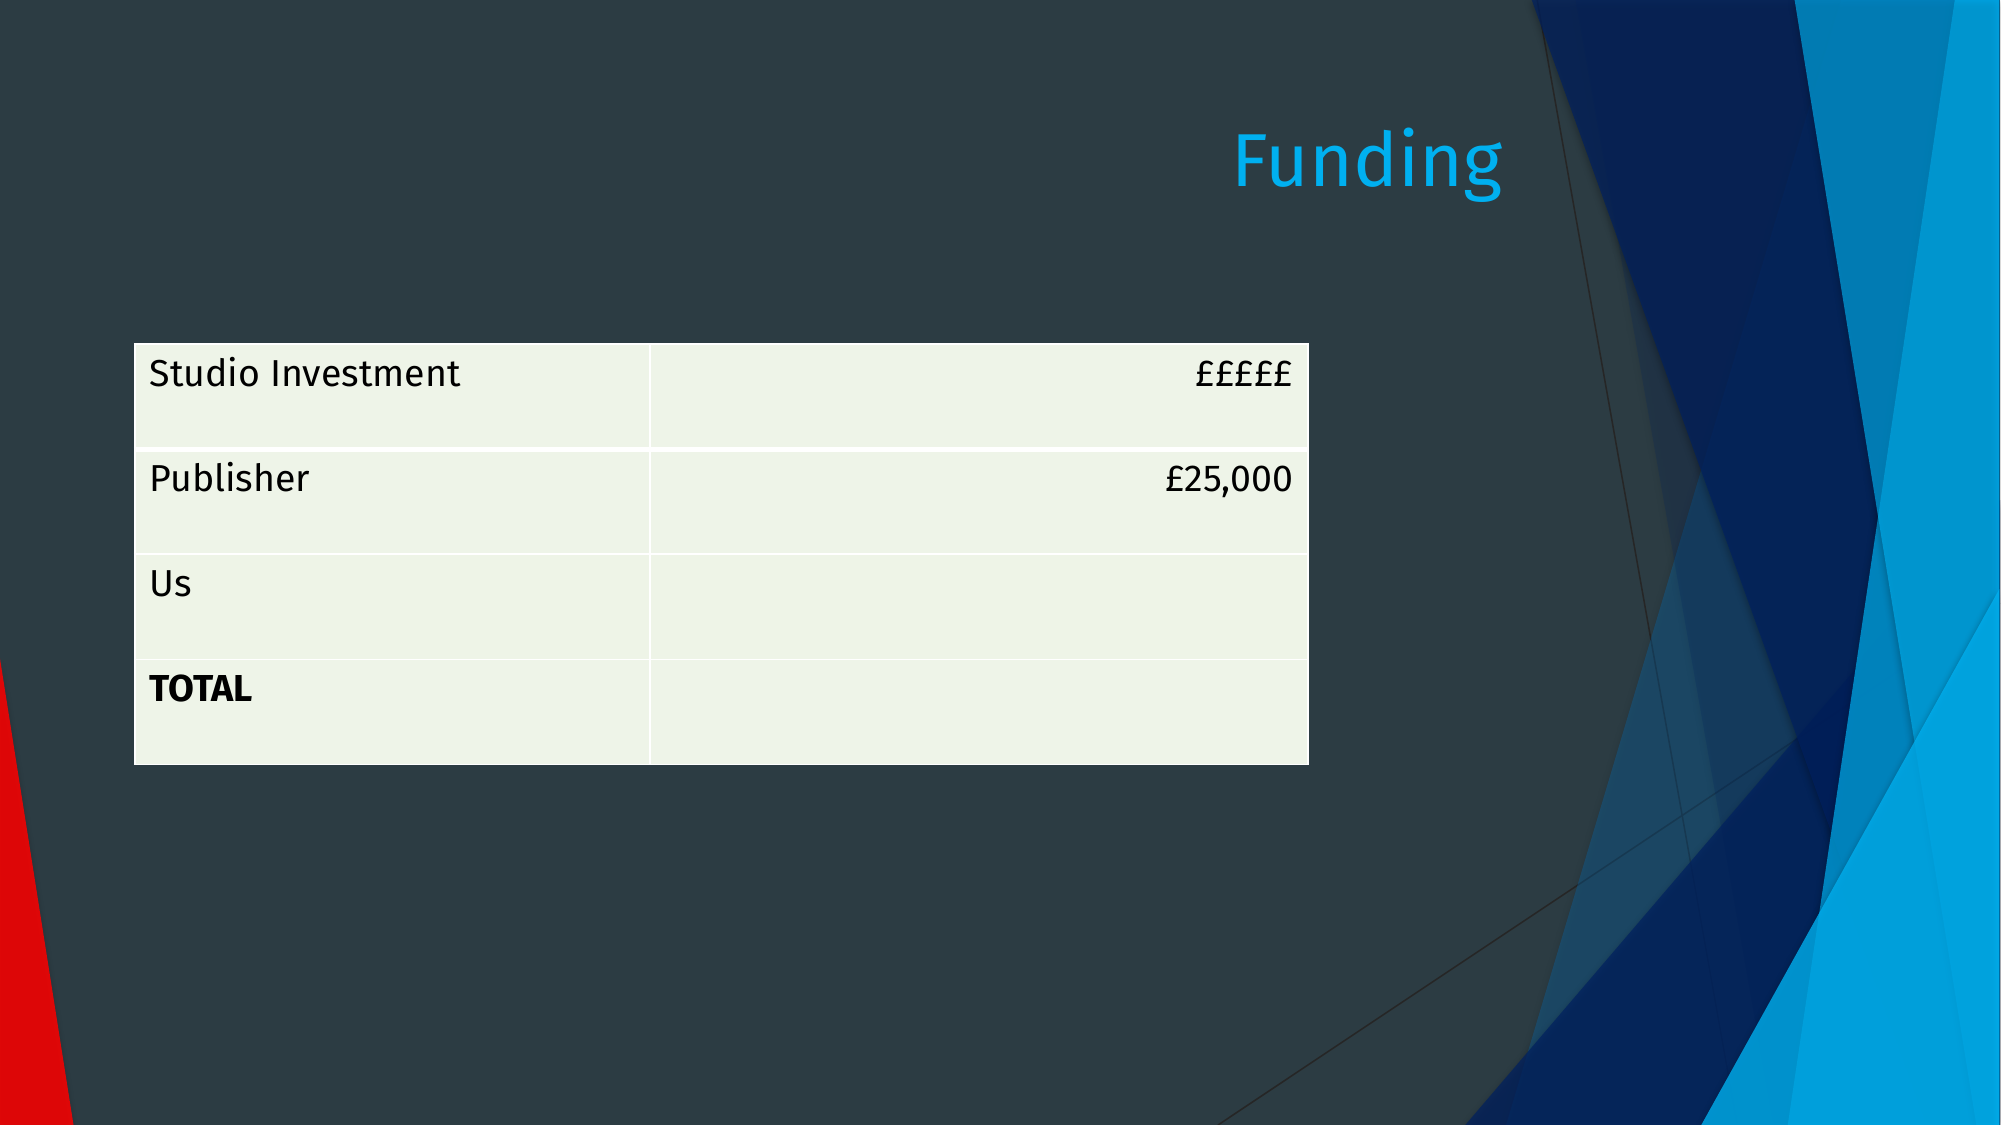

# Funding
| Studio Investment | £££££ |
| --- | --- |
| Publisher | £25,000 |
| Us |  |
| TOTAL |  |